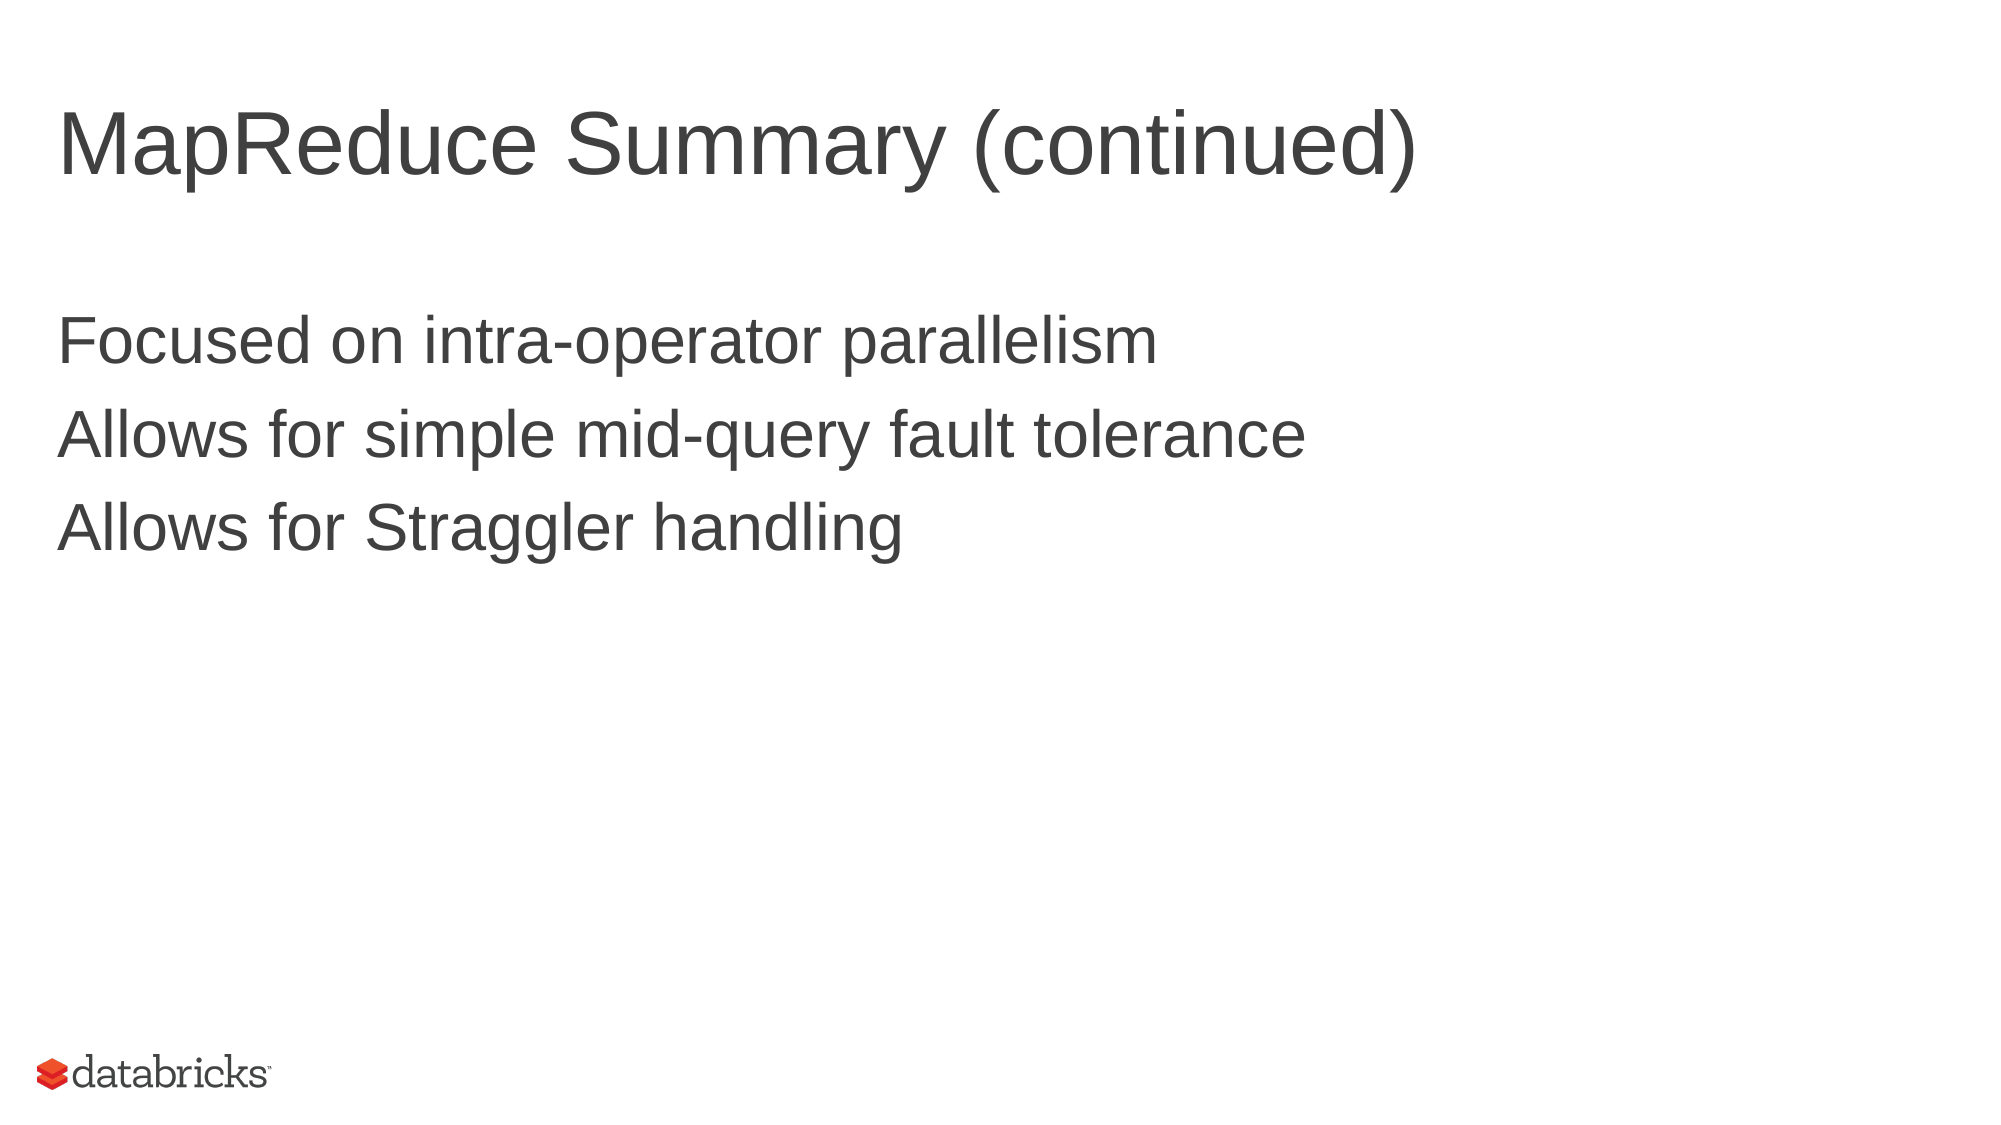

# MapReduce Summary (continued)
Focused on intra-operator parallelism
Allows for simple mid-query fault tolerance
Allows for Straggler handling